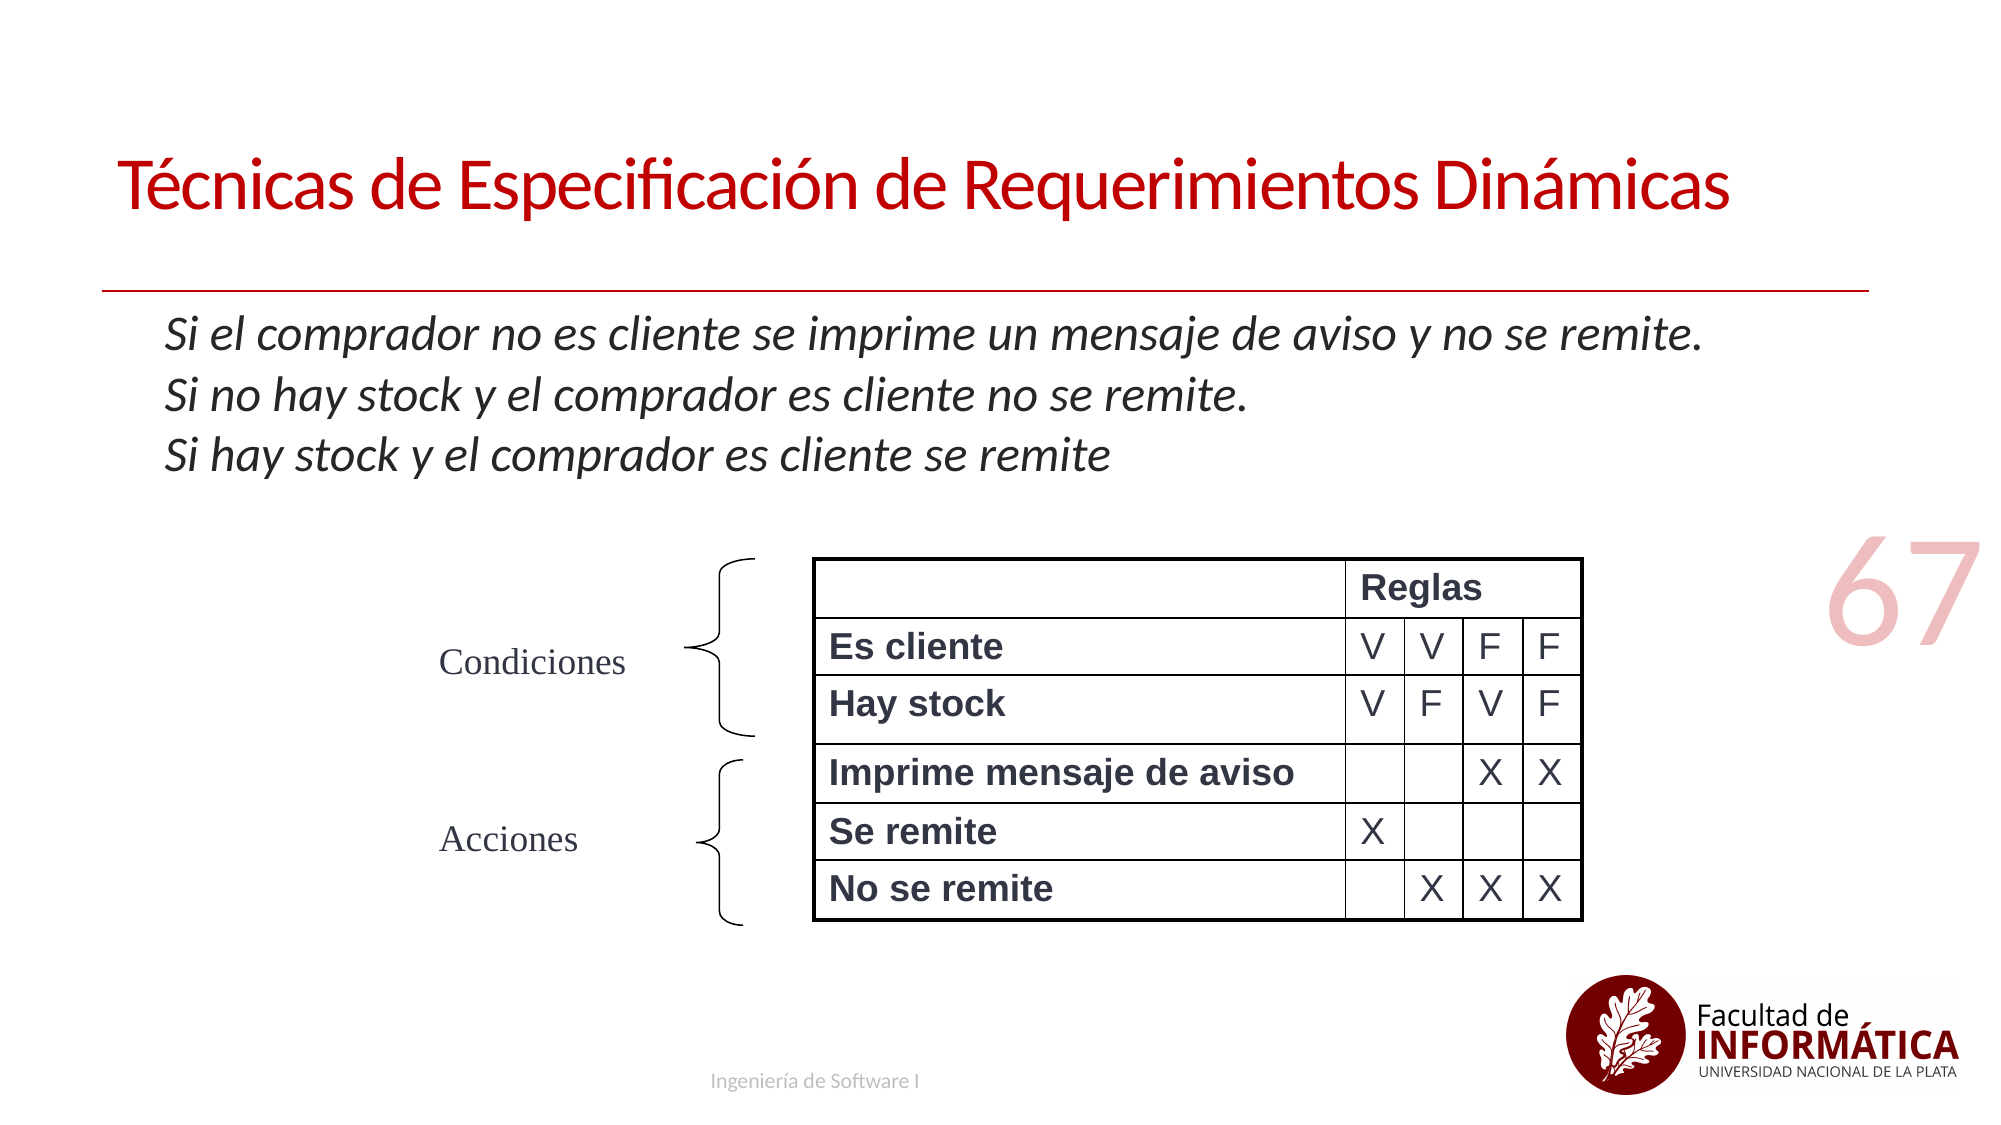

# Técnicas de Especificación de Requerimientos Dinámicas
Si el comprador no es cliente se imprime un mensaje de aviso y no se remite.
Si no hay stock y el comprador es cliente no se remite.
Si hay stock y el comprador es cliente se remite

67

|  | Reglas |  |  |  |
| --- | --- | --- | --- | --- |
| Es cliente | V | V | F | F |
| Hay stock | V | F | V | F |
| Imprime mensaje de aviso |  |  | X | X |
| Se remite | X |  |  |  |
| No se remite |  | X | X | X |
Condiciones

Acciones
Ingeniería de Software I